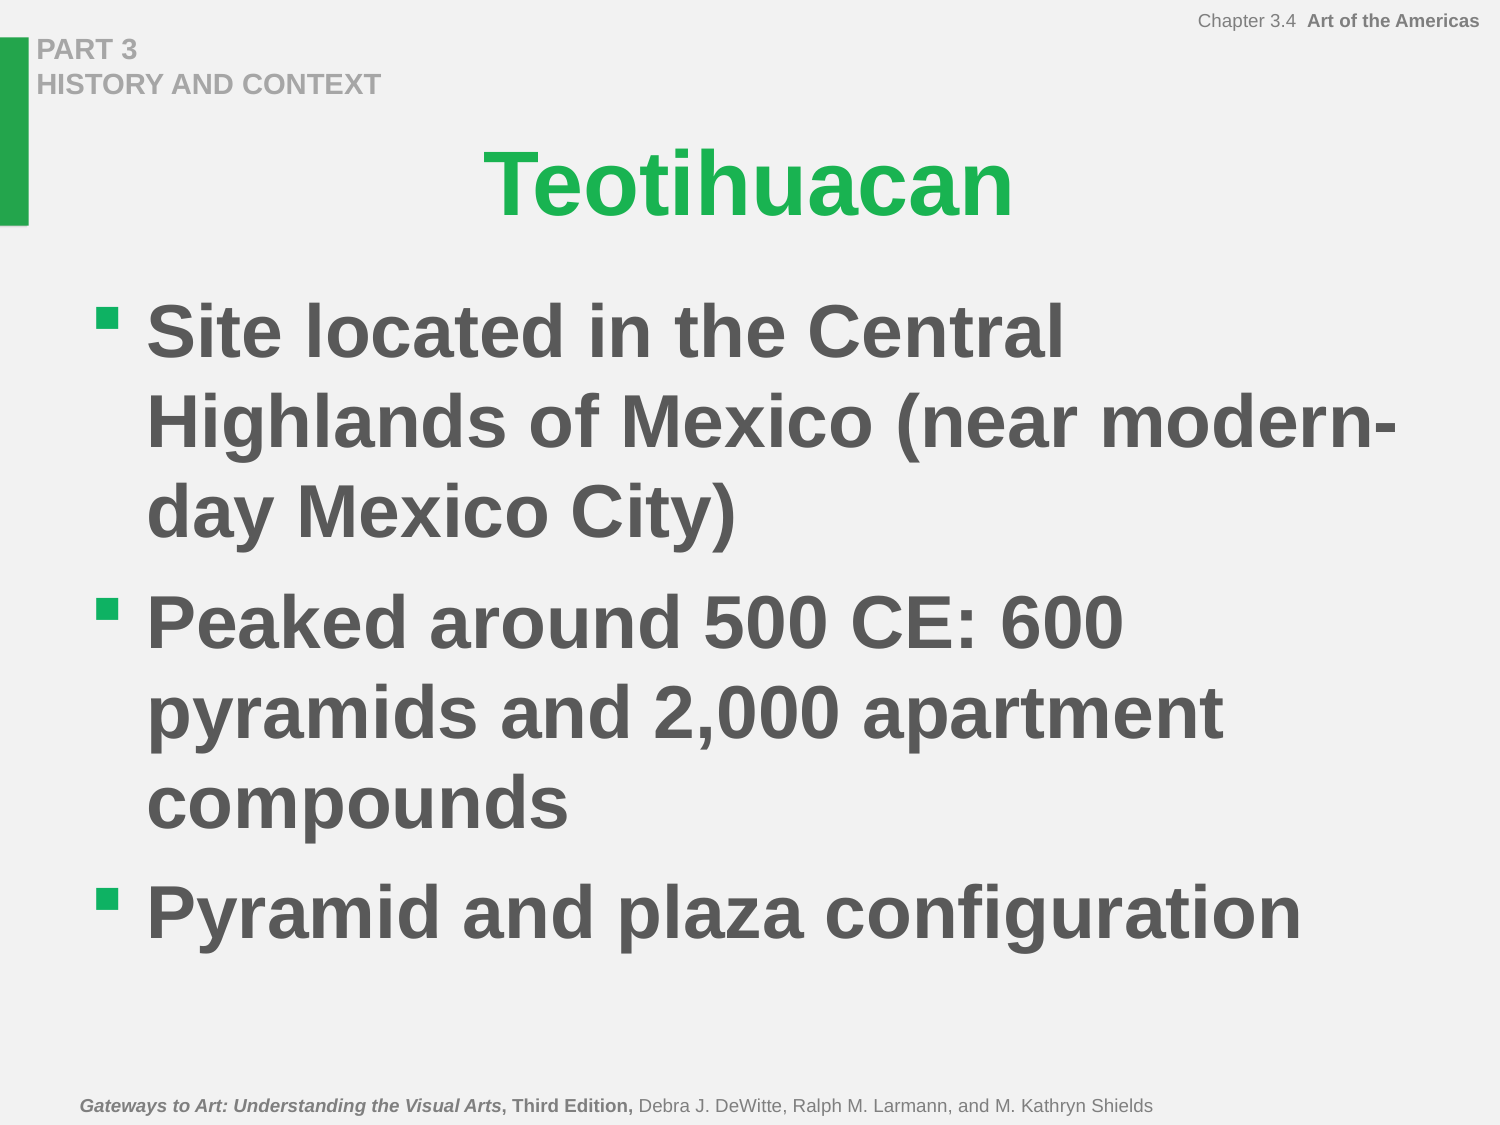

# Teotihuacan
Site located in the Central Highlands of Mexico (near modern-day Mexico City)
Peaked around 500 ce: 600 pyramids and 2,000 apartment compounds
Pyramid and plaza configuration